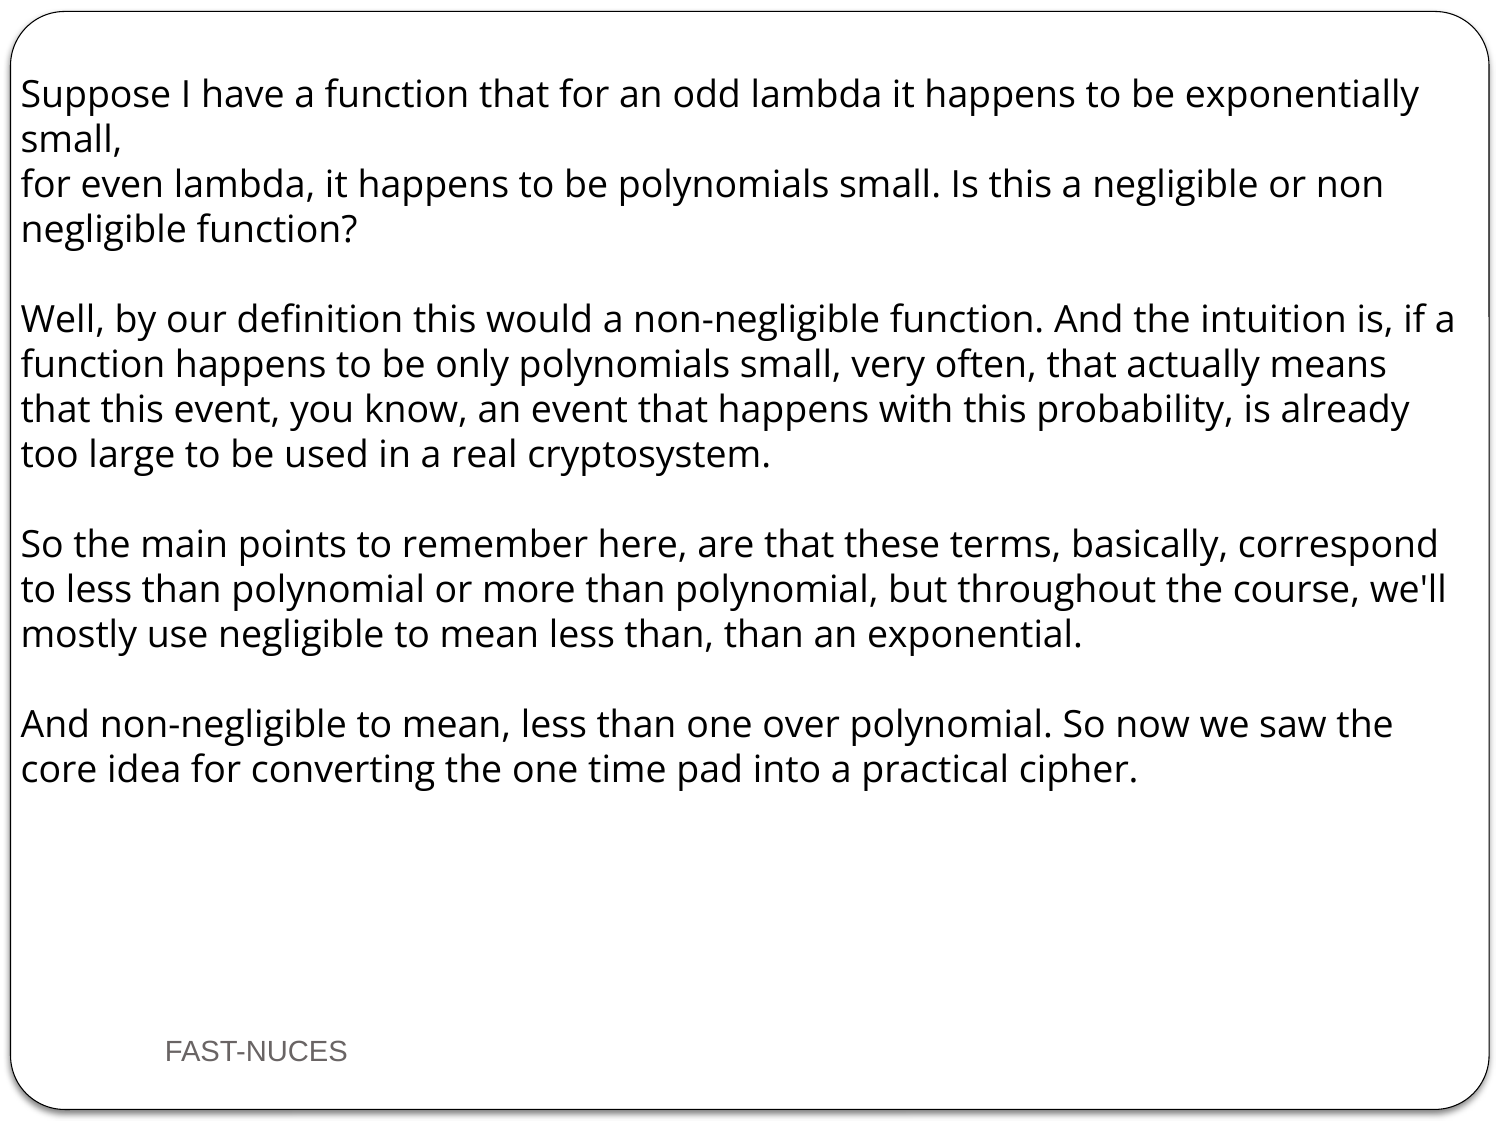

Suppose I have a function that for an odd lambda it happens to be exponentially small,
for even lambda, it happens to be polynomials small. Is this a negligible or non negligible function?

Well, by our definition this would a non-negligible function. And the intuition is, if a function happens to be only polynomials small, very often, that actually means that this event, you know, an event that happens with this probability, is already too large to be used in a real cryptosystem.

So the main points to remember here, are that these terms, basically, correspond to less than polynomial or more than polynomial, but throughout the course, we'll mostly use negligible to mean less than, than an exponential.

And non-negligible to mean, less than one over polynomial. So now we saw the core idea for converting the one time pad into a practical cipher.

FAST-NUCES